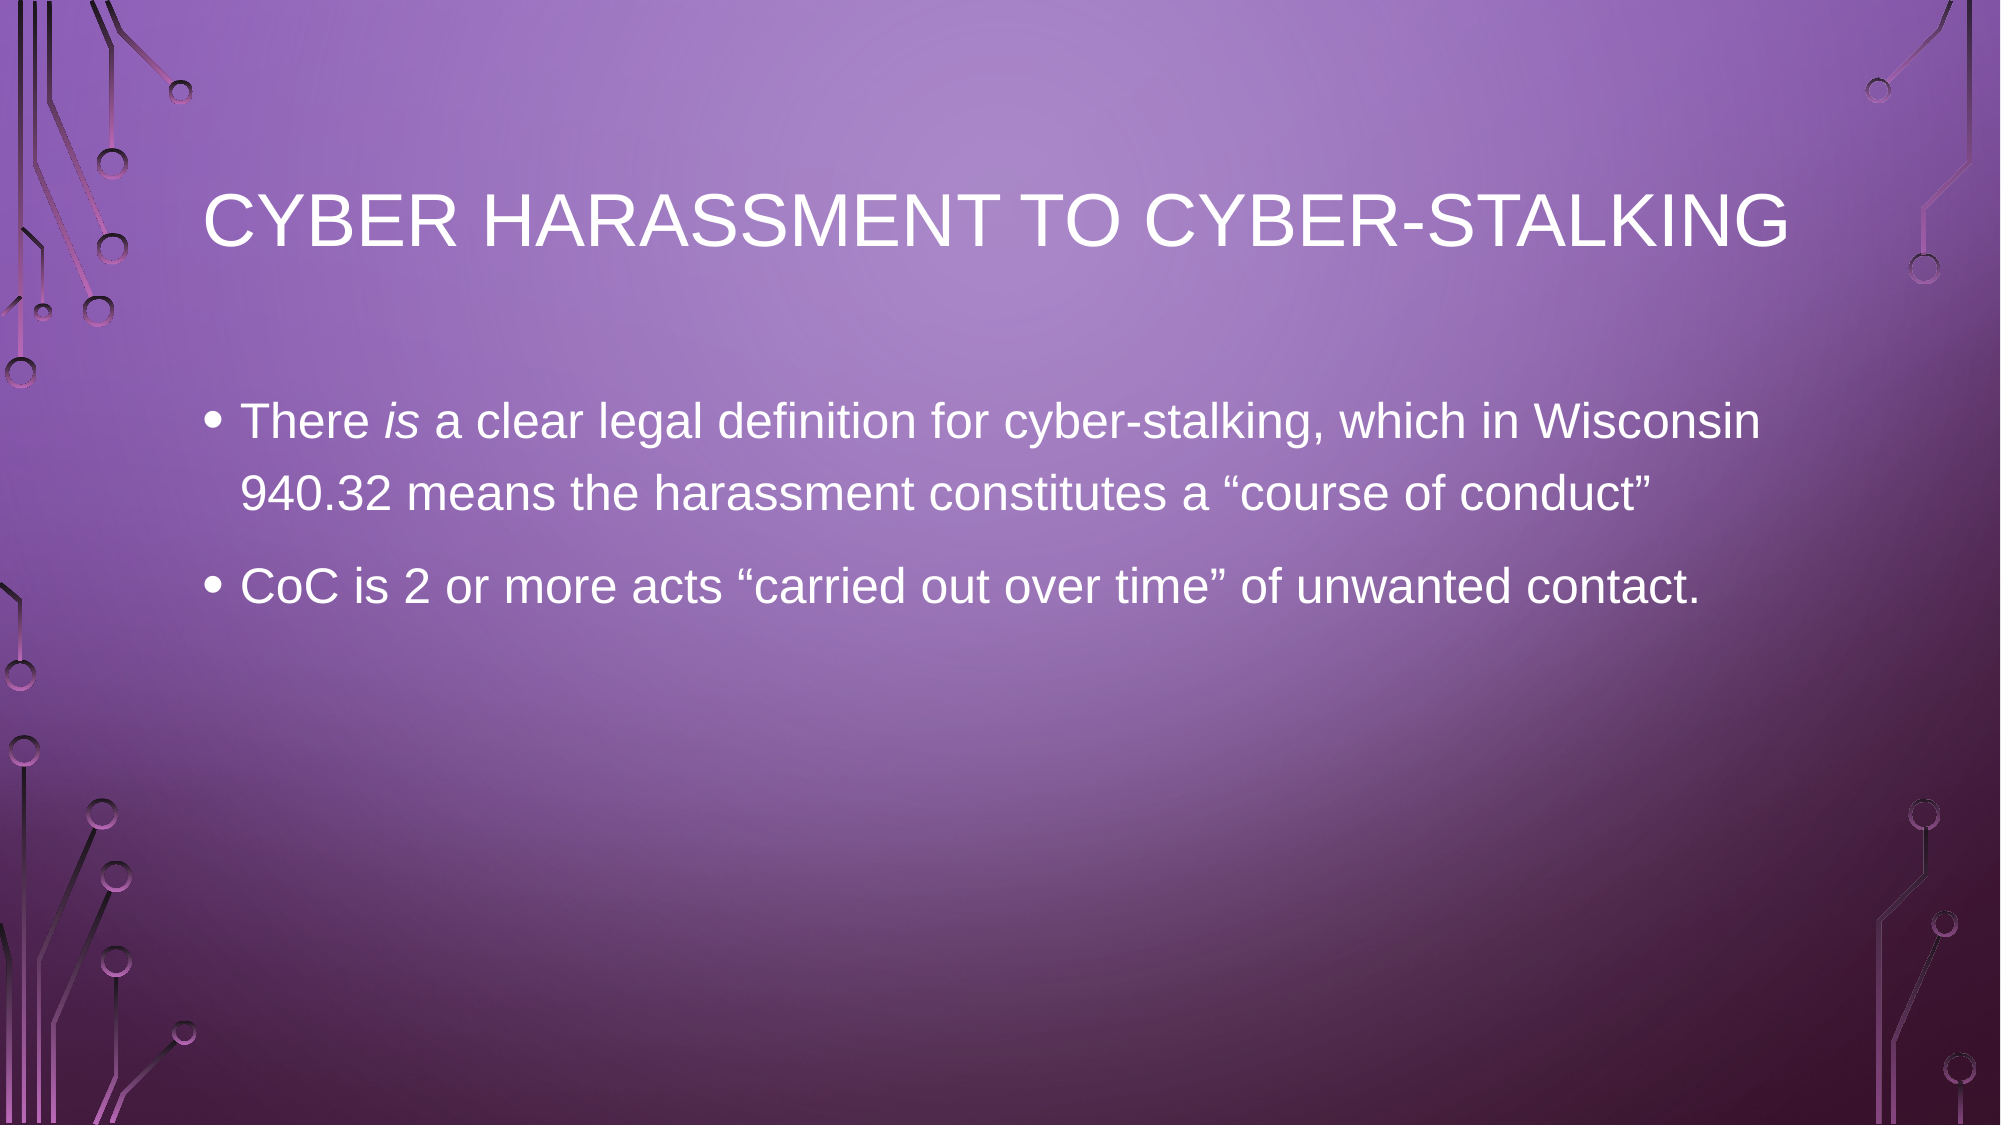

# Cyber harassment to cyber-stalking
There is a clear legal definition for cyber-stalking, which in Wisconsin 940.32 means the harassment constitutes a “course of conduct”
CoC is 2 or more acts “carried out over time” of unwanted contact.